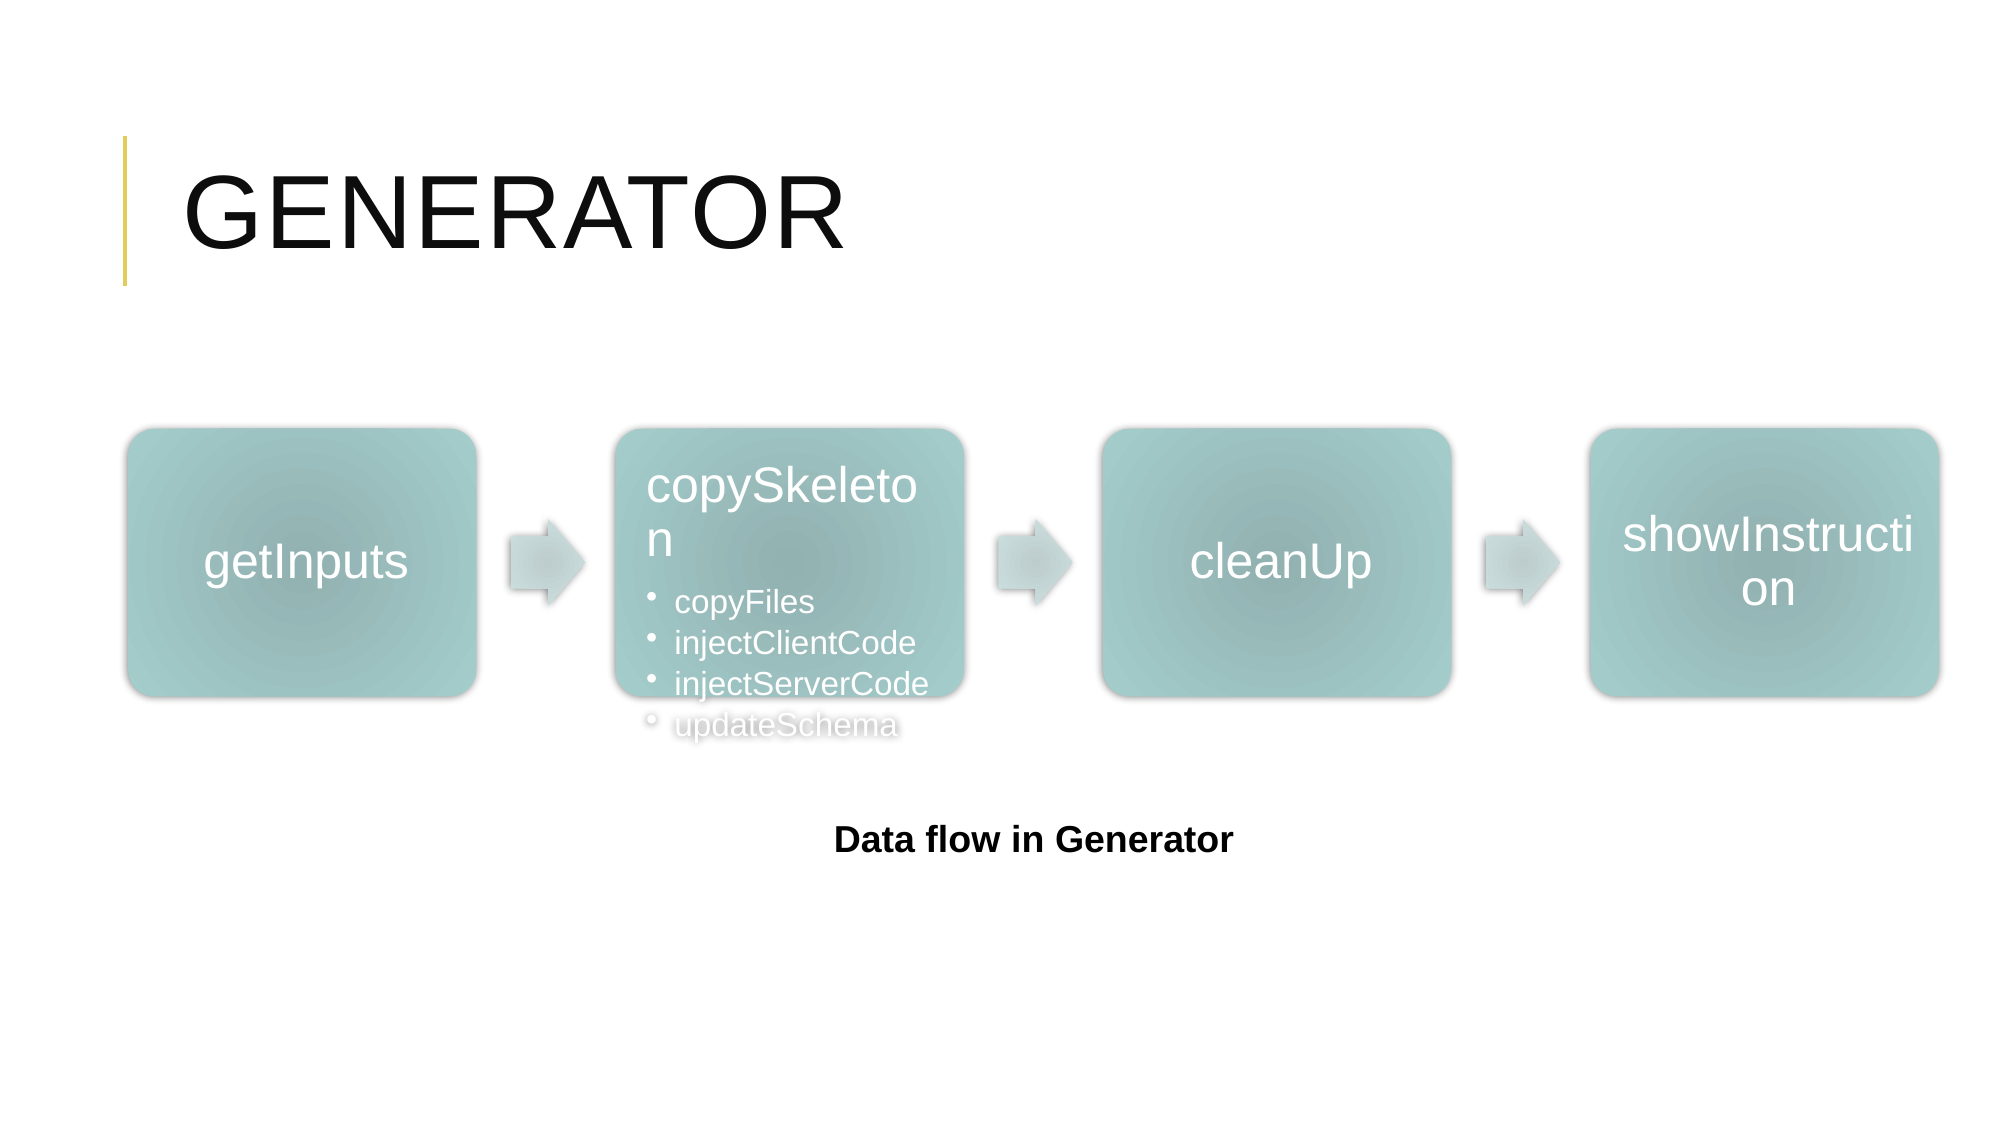

# Generator
getInputs

copySkeleton
copyFiles
injectClientCode
injectServerCode
updateSchema

cleanUp

showInstruction
Data flow in Generator